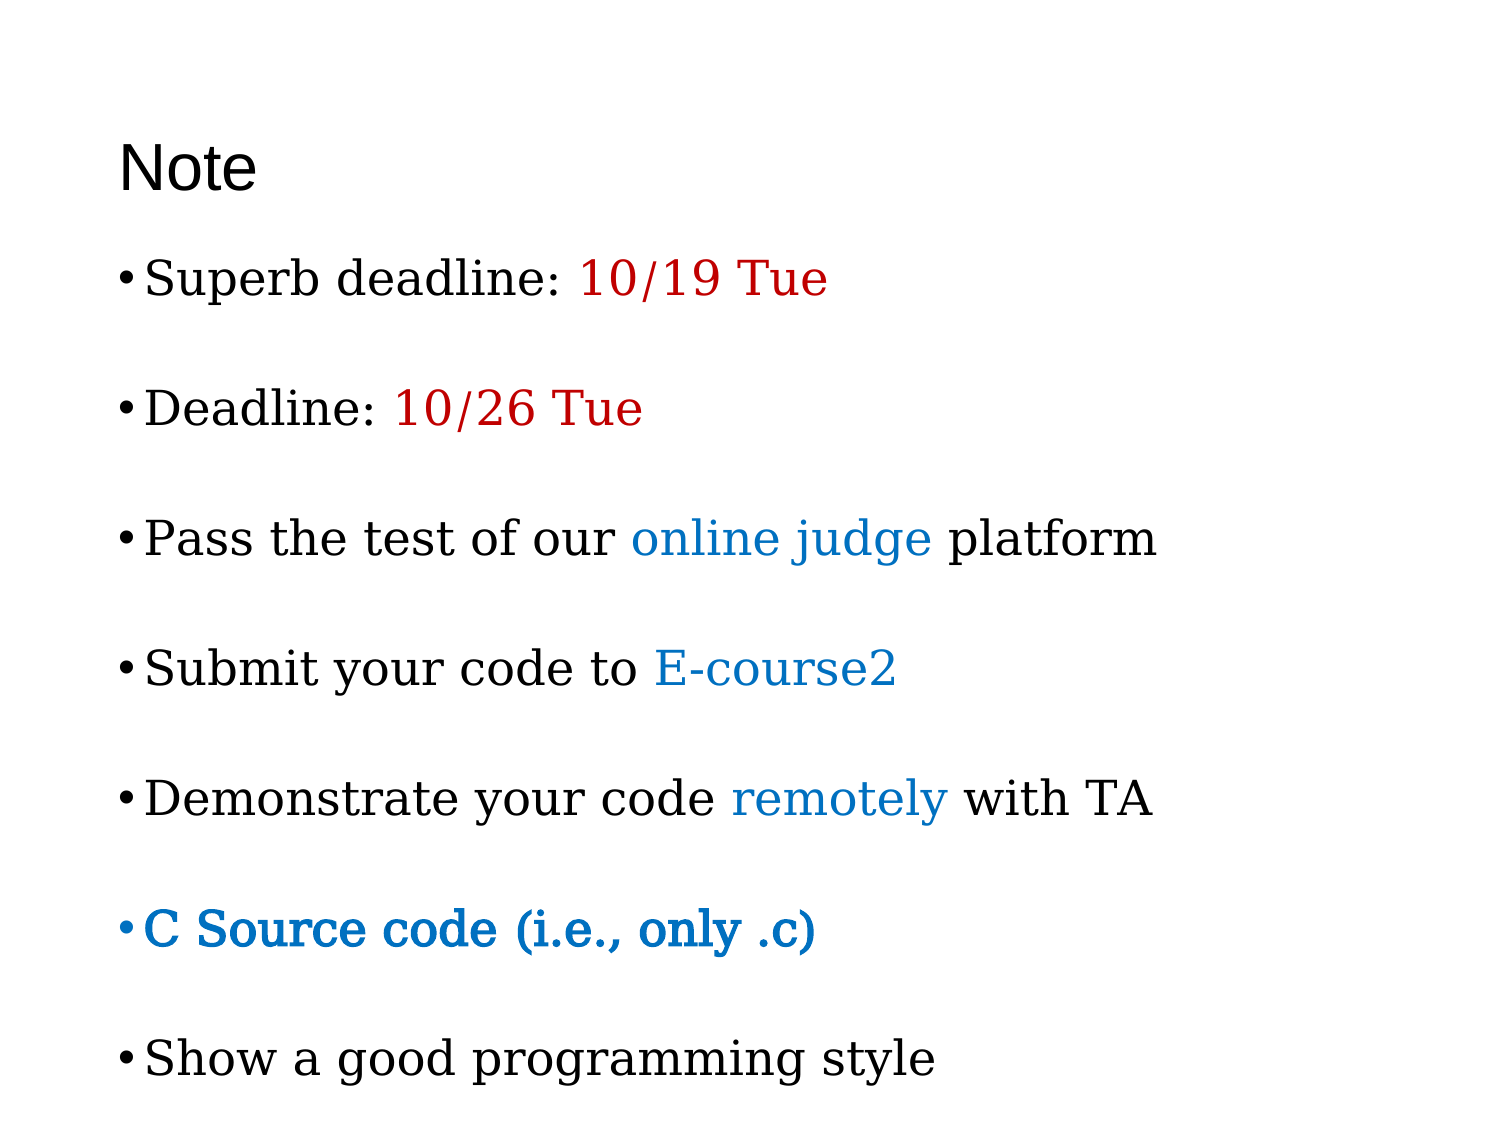

# Note
Superb deadline: 10/19 Tue

Deadline: 10/26 Tue

Pass the test of our online judge platform

Submit your code to E-course2

Demonstrate your code remotely with TA

C Source code (i.e., only .c)

Show a good programming style